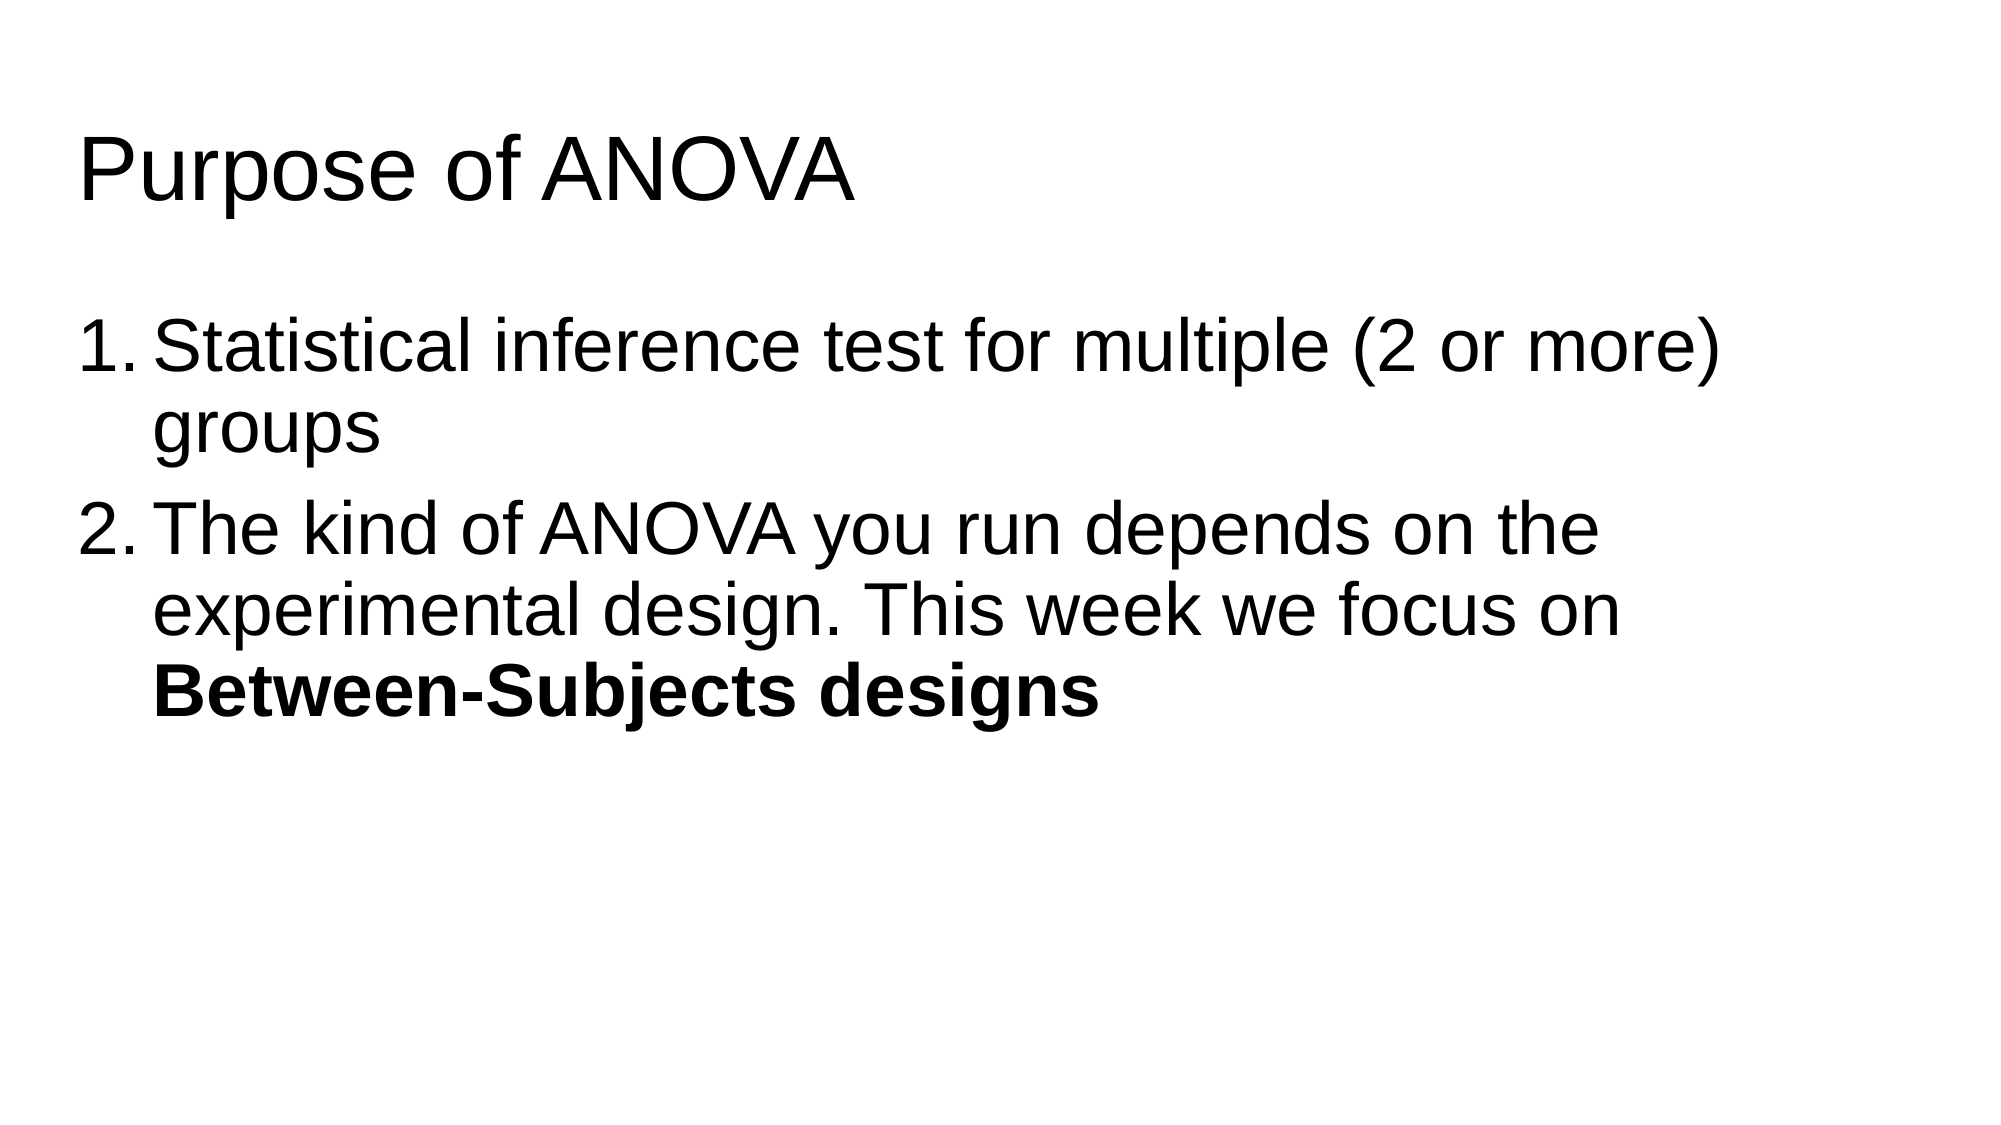

# Purpose of ANOVA
Statistical inference test for multiple (2 or more) groups
The kind of ANOVA you run depends on the experimental design. This week we focus on Between-Subjects designs